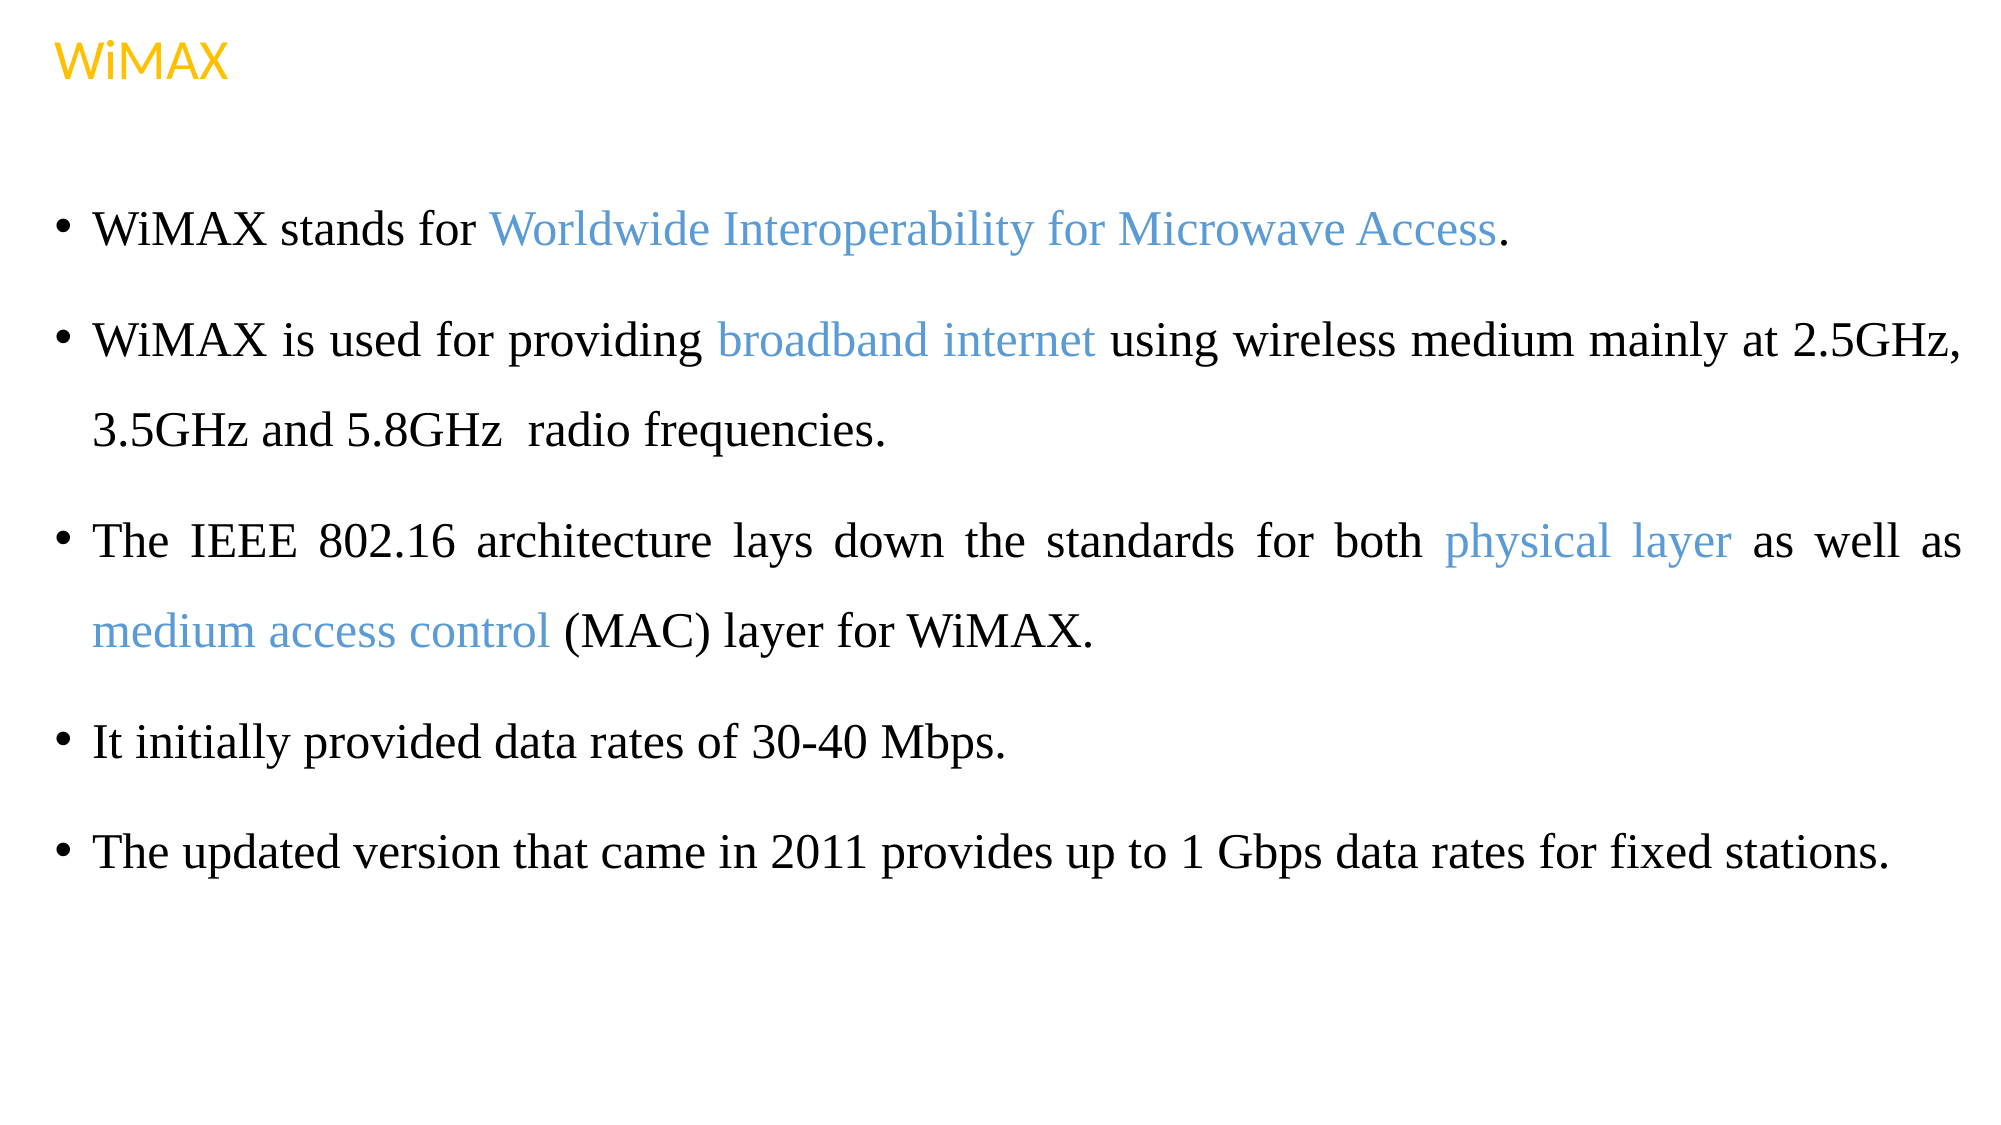

# WiMAX
WiMAX stands for Worldwide Interoperability for Microwave Access.
WiMAX is used for providing broadband internet using wireless medium mainly at 2.5GHz, 3.5GHz and 5.8GHz  radio frequencies.
The IEEE 802.16 architecture lays down the standards for both physical layer as well as medium access control (MAC) layer for WiMAX.
It initially provided data rates of 30-40 Mbps.
The updated version that came in 2011 provides up to 1 Gbps data rates for fixed stations.